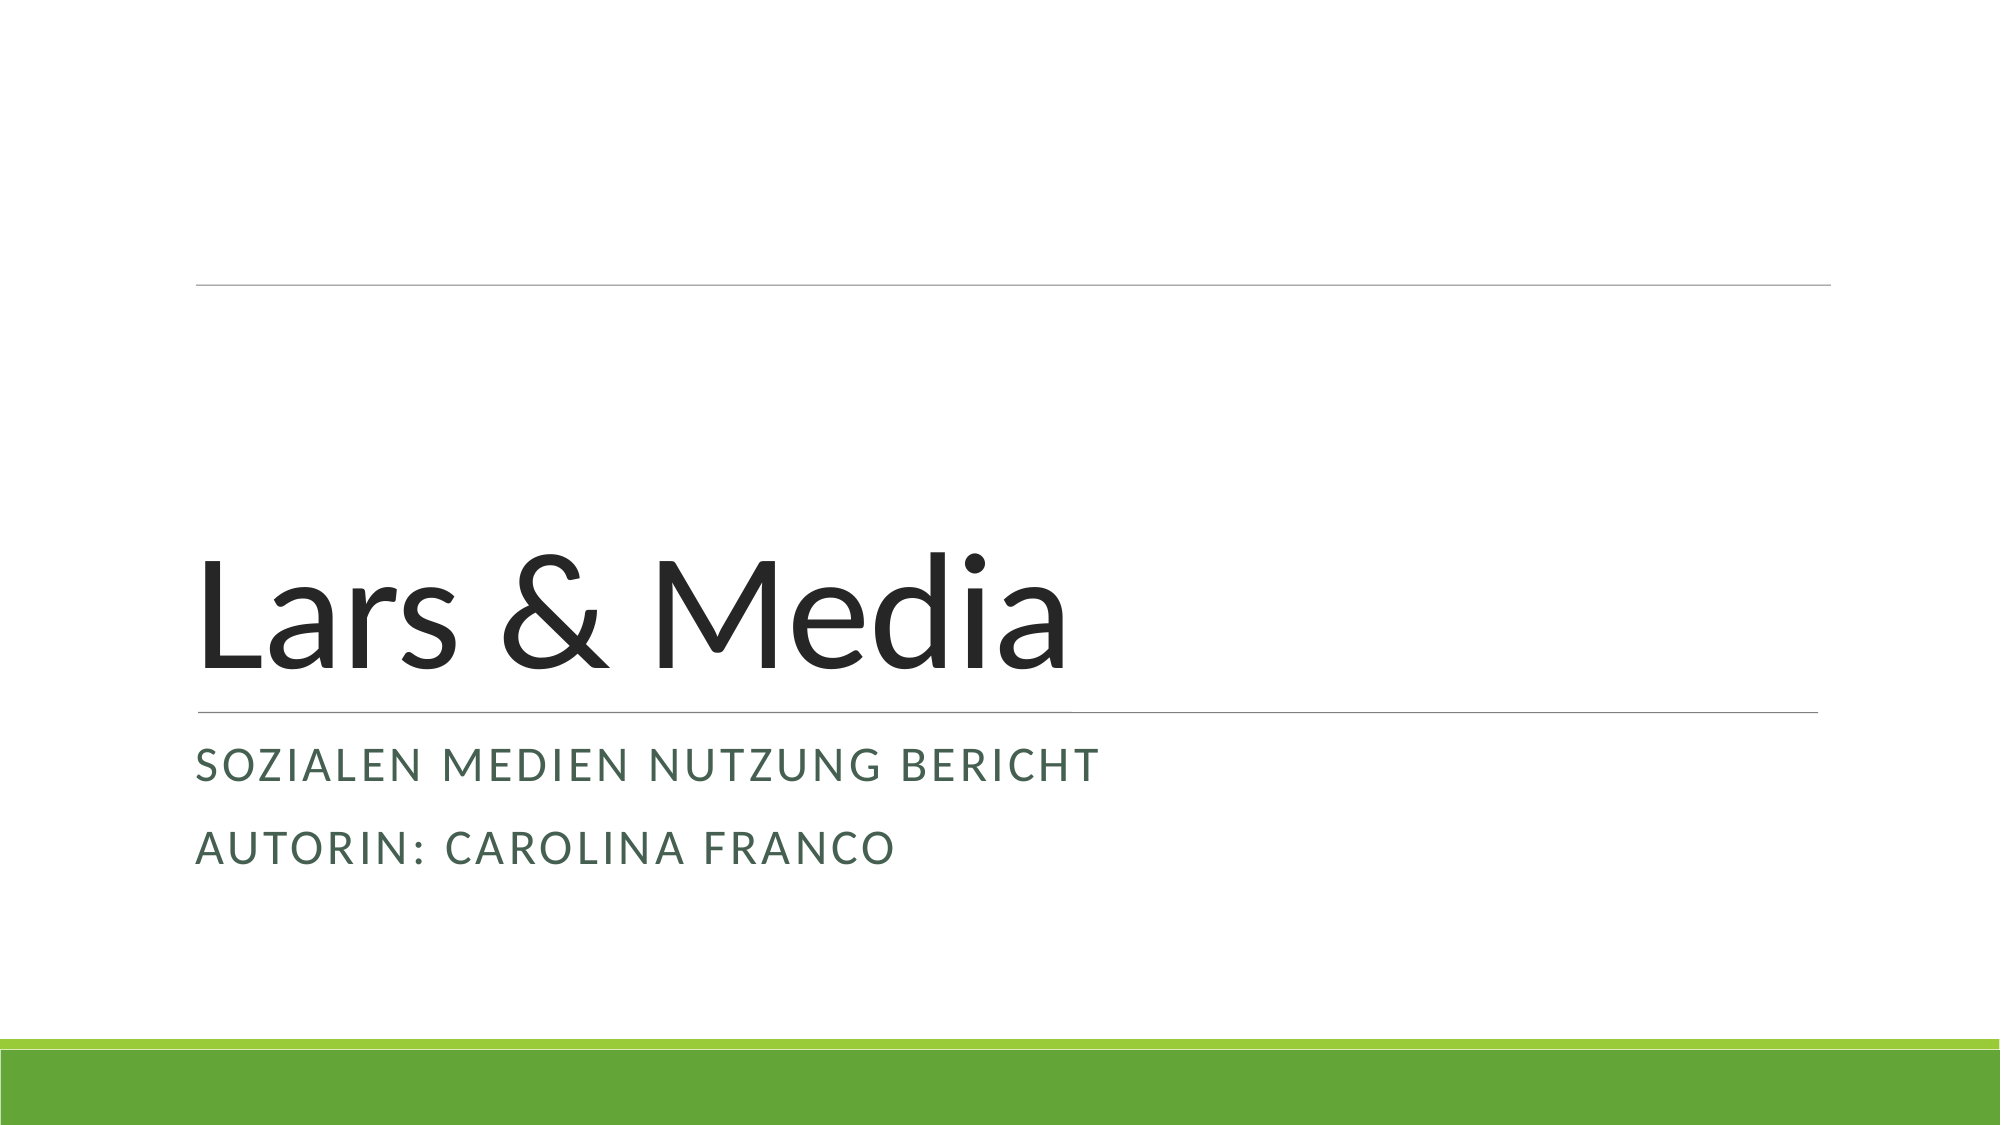

Lars & Media
Sozialen Medien Nutzung Bericht
Autorin: Carolina Franco